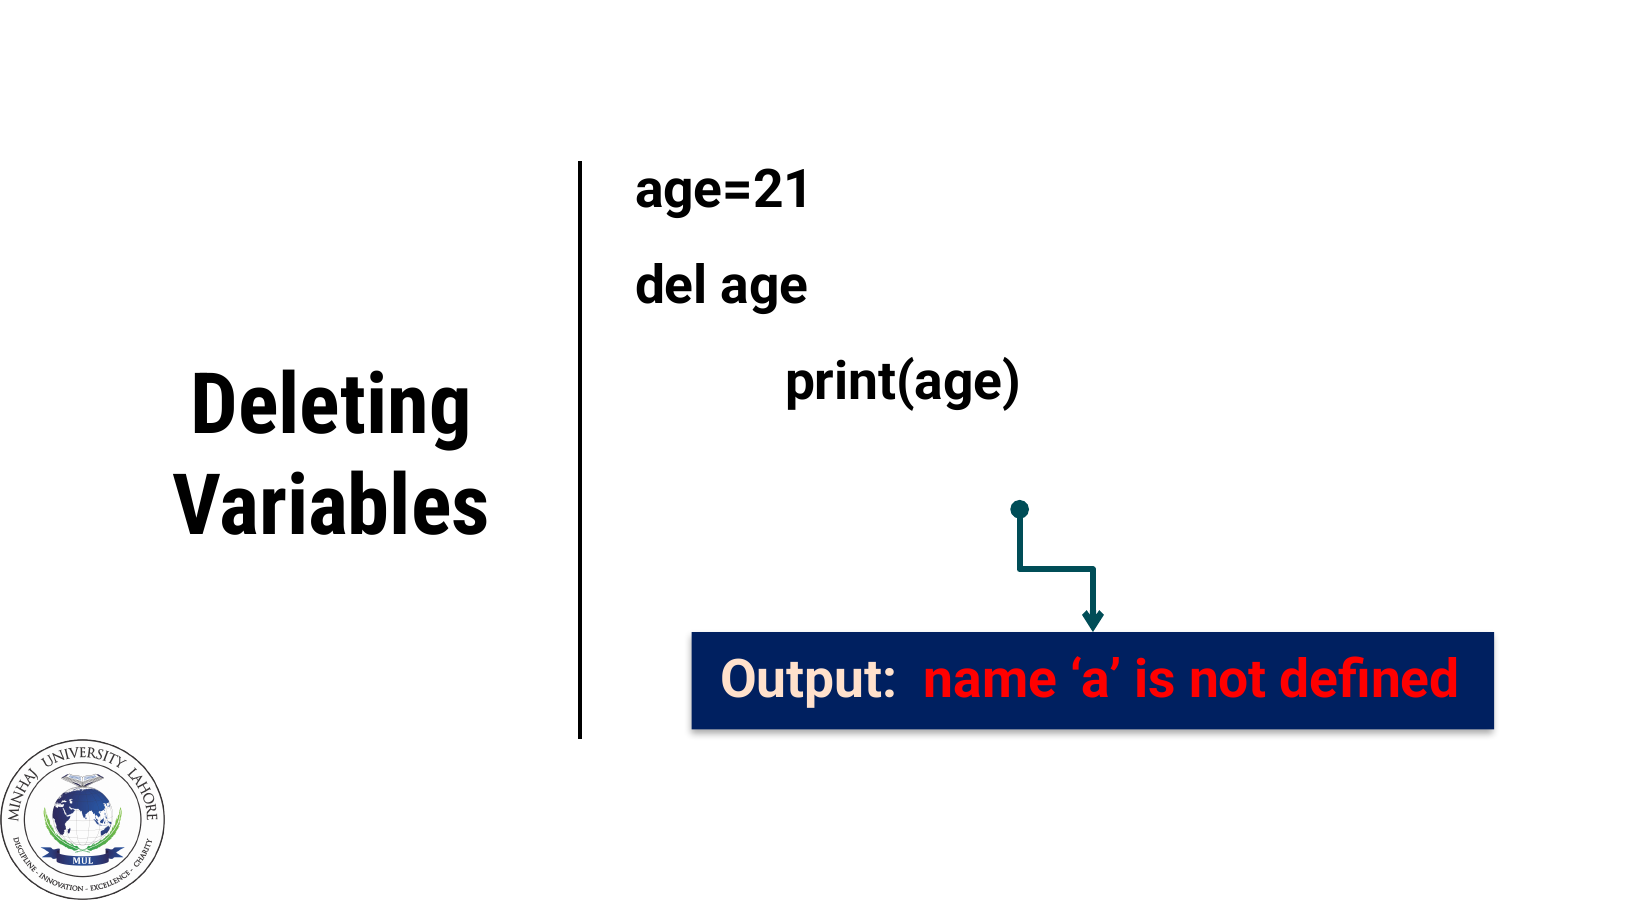

# Deleting Variables
age=21
del age
 	print(age)

Output:  name ‘a’ is not defined